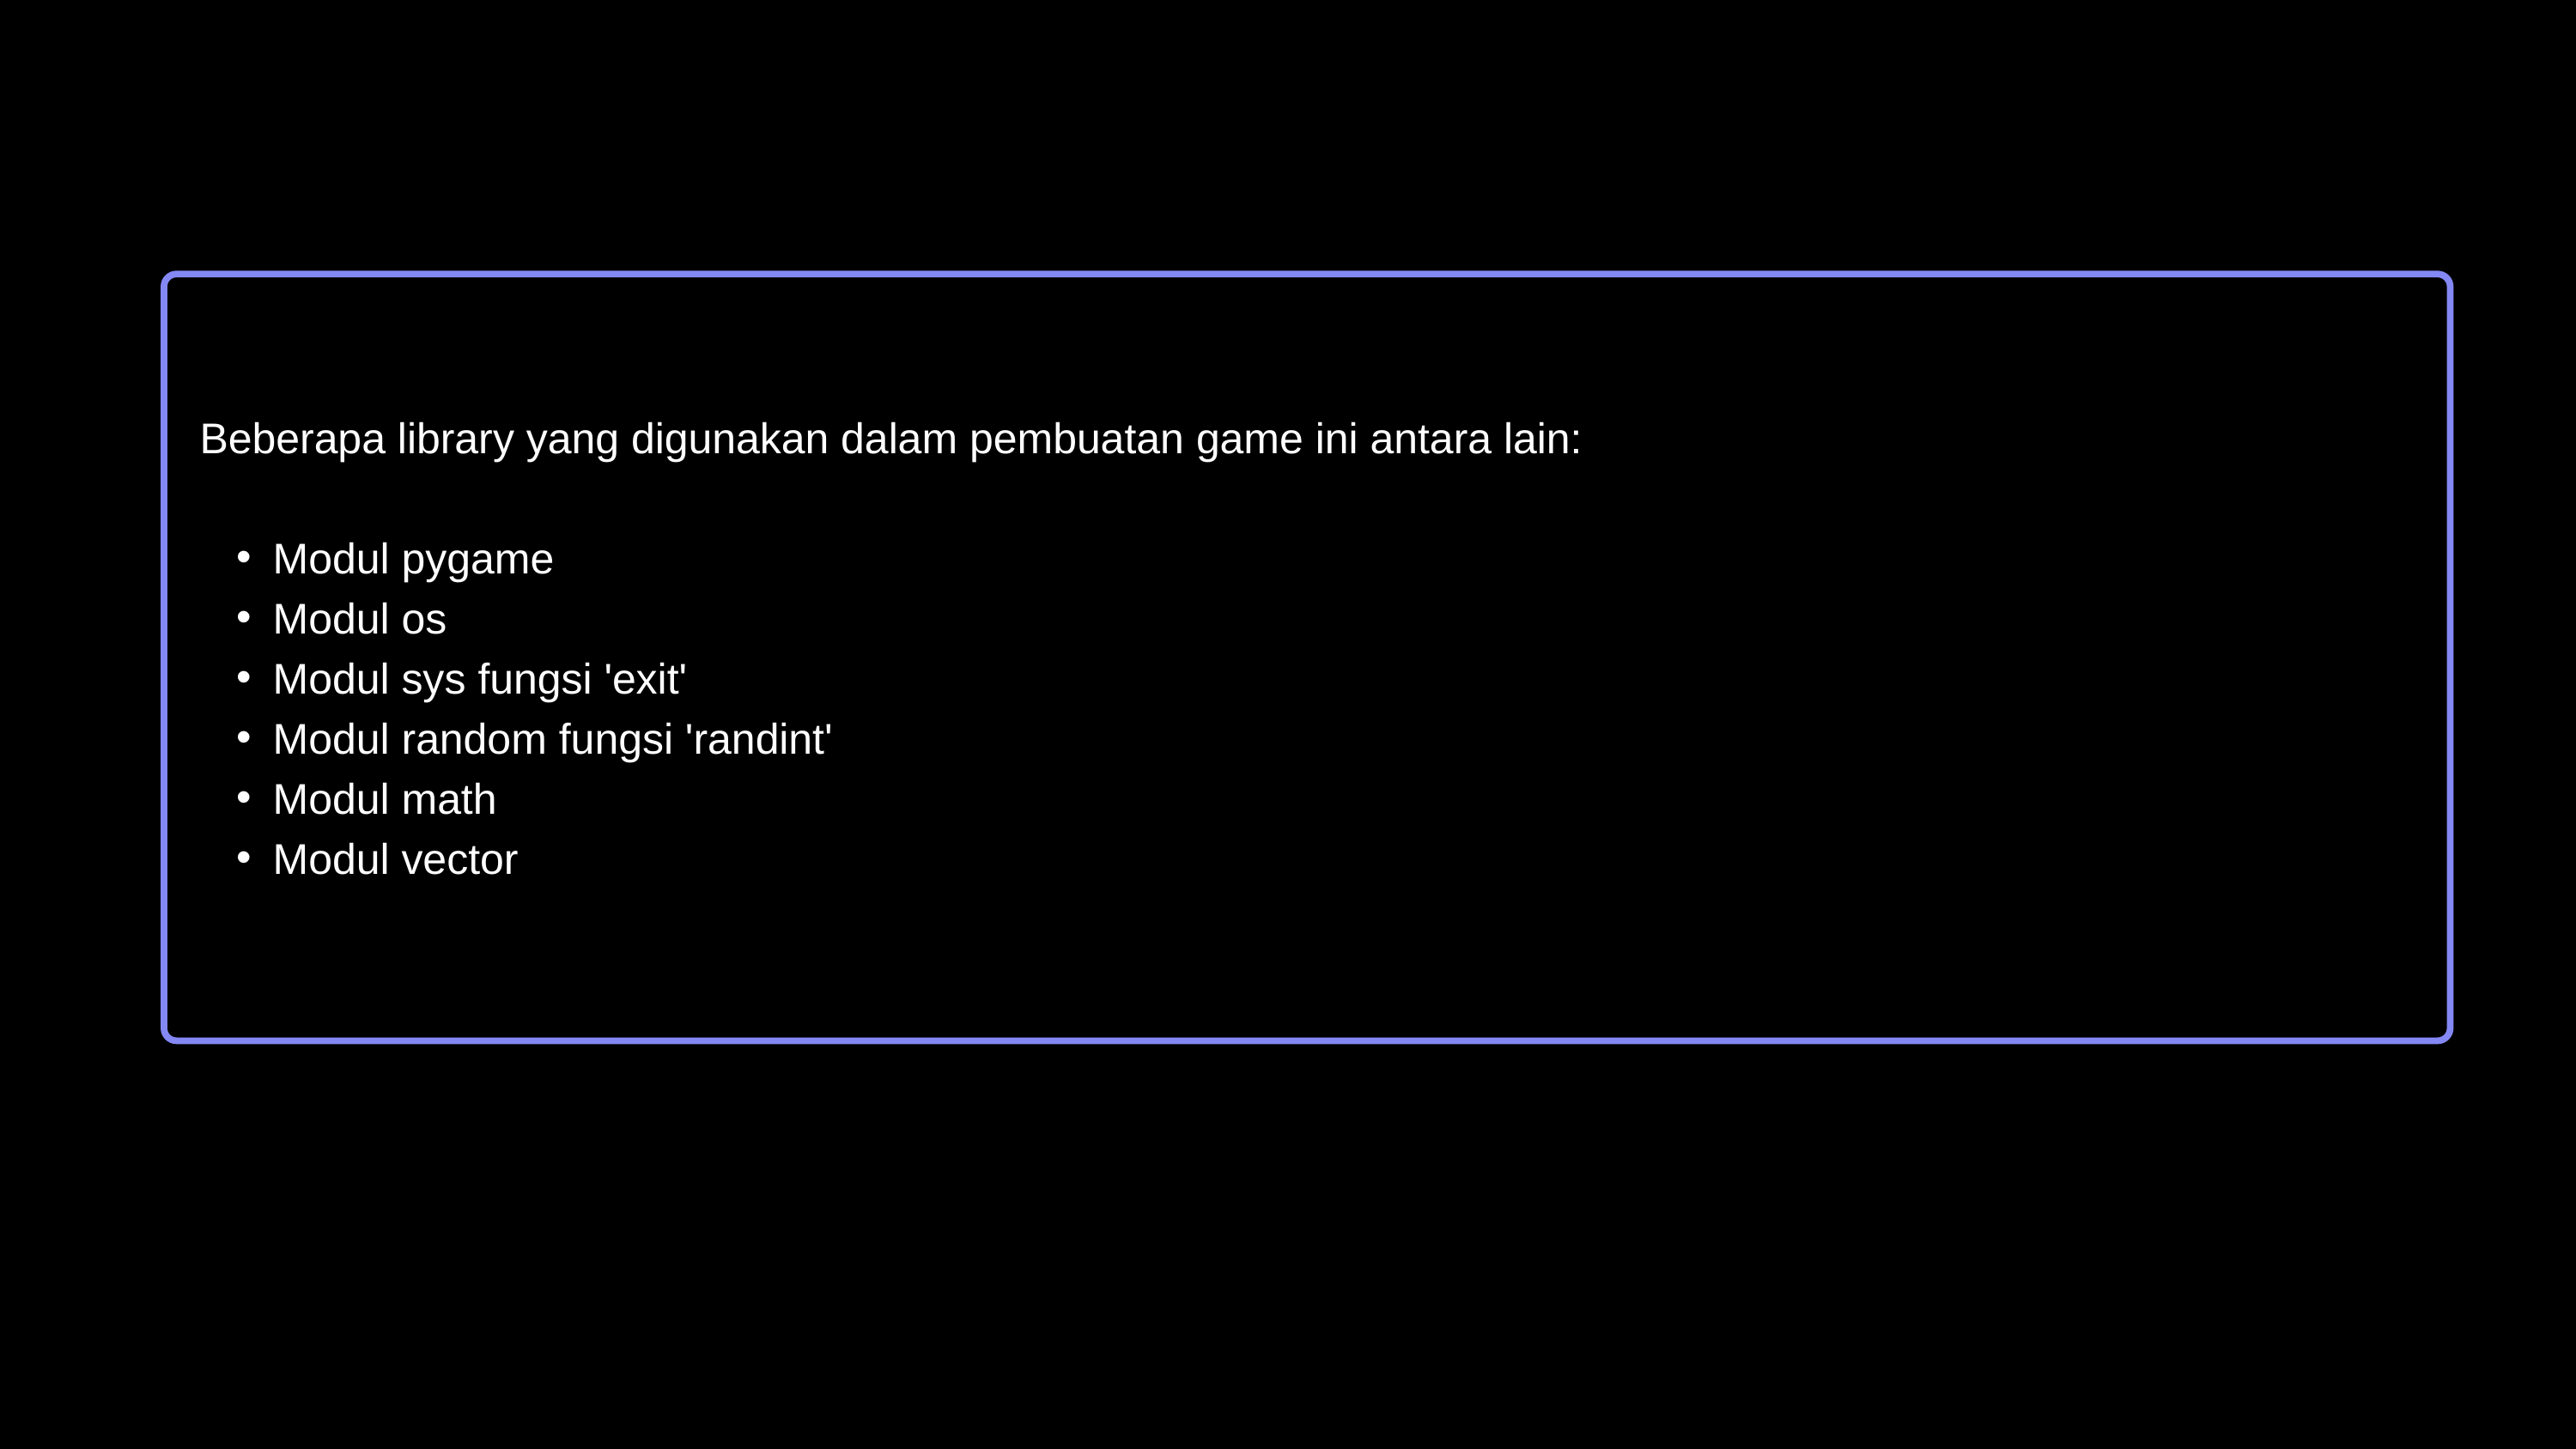

Beberapa library yang digunakan dalam pembuatan game ini antara lain:

Modul pygame
Modul os
Modul sys fungsi 'exit'
Modul random fungsi 'randint'
Modul math
Modul vector